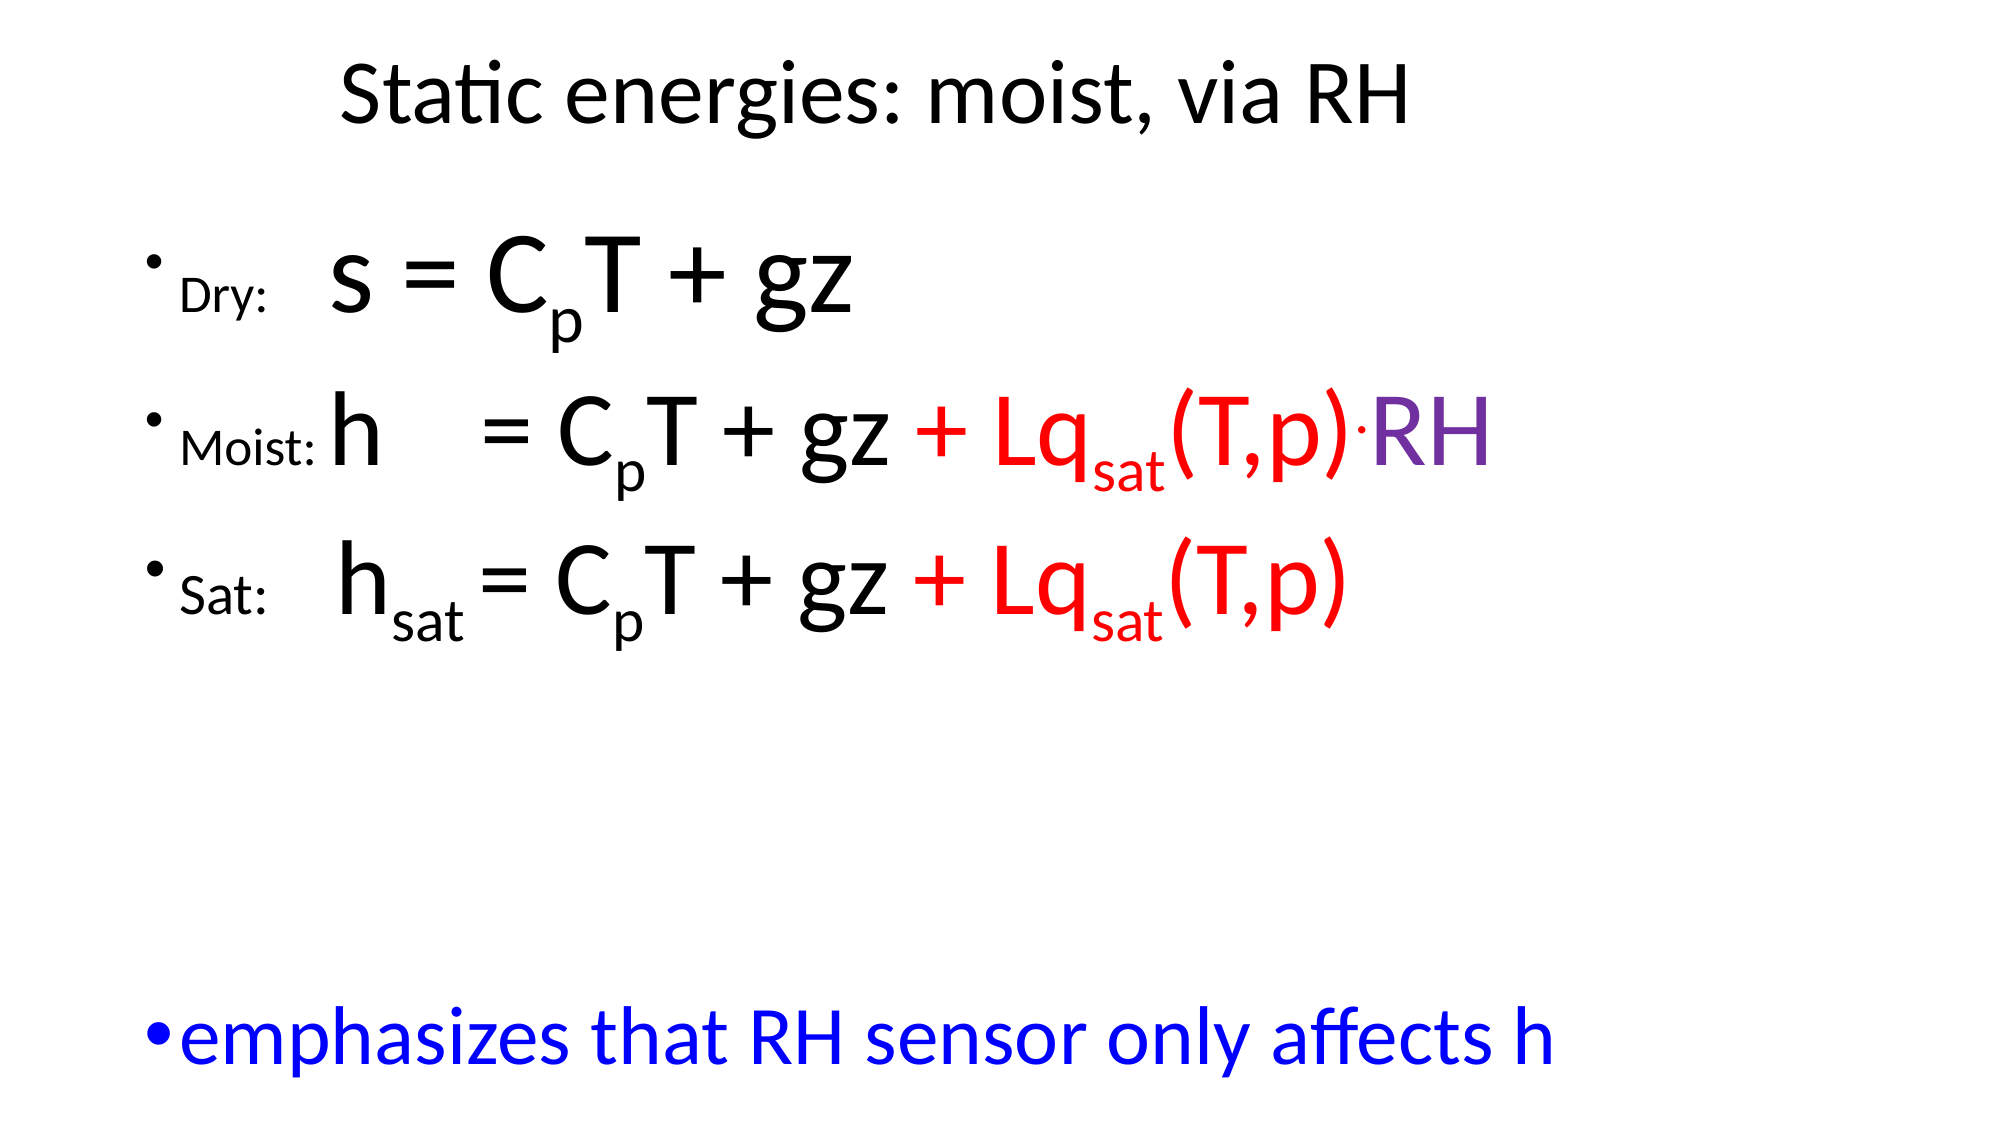

# Static energies: moist, via RH
Dry:     s = CpT + gz
Moist: h    = CpT + gz + Lqsat(T,p).RH
Sat:     hsat = CpT + gz + Lqsat(T,p)

emphasizes that RH sensor only affects h